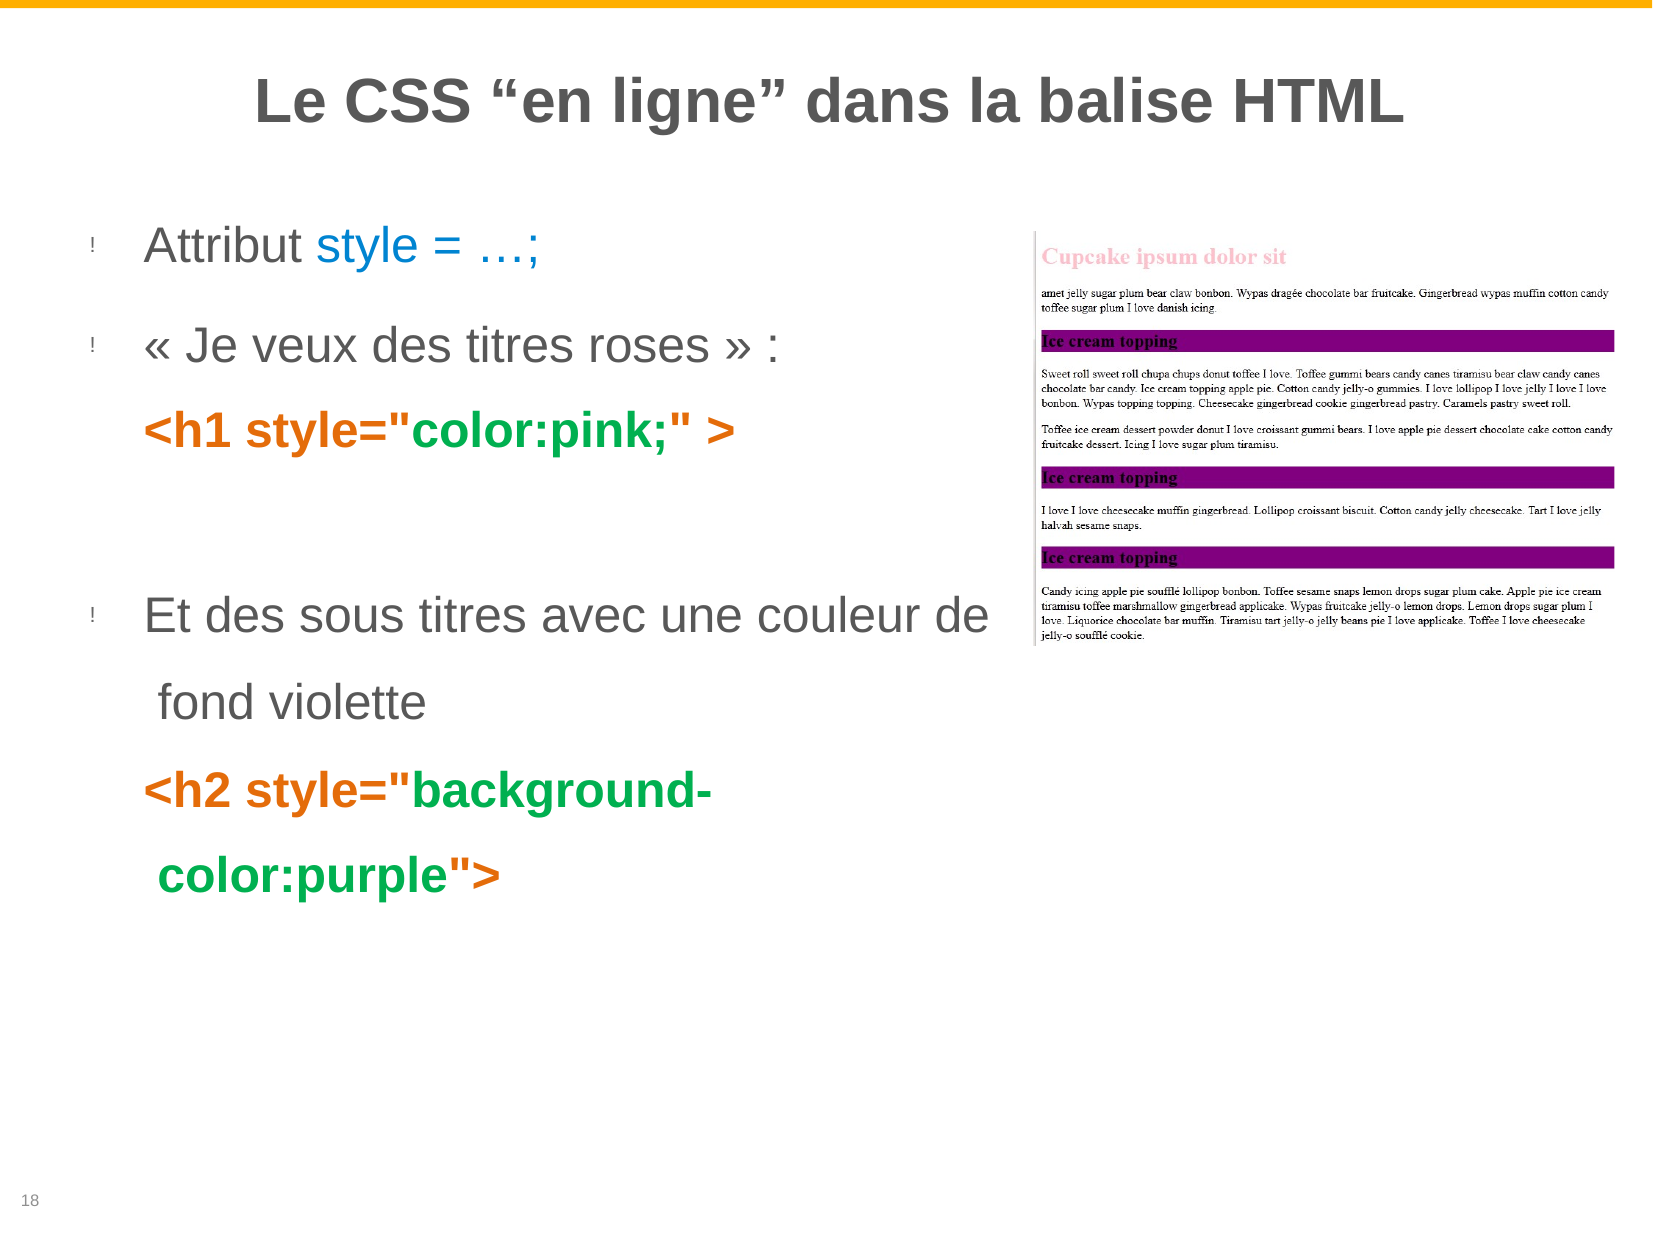

# Le CSS “en ligne” dans la balise HTML
Attribut style = …;
« Je veux des titres roses » :
<h1 style="color:pink;" >
!

!
Et des sous titres avec une couleur de  fond violette
<h2 style="background-  color:purple">
!

18